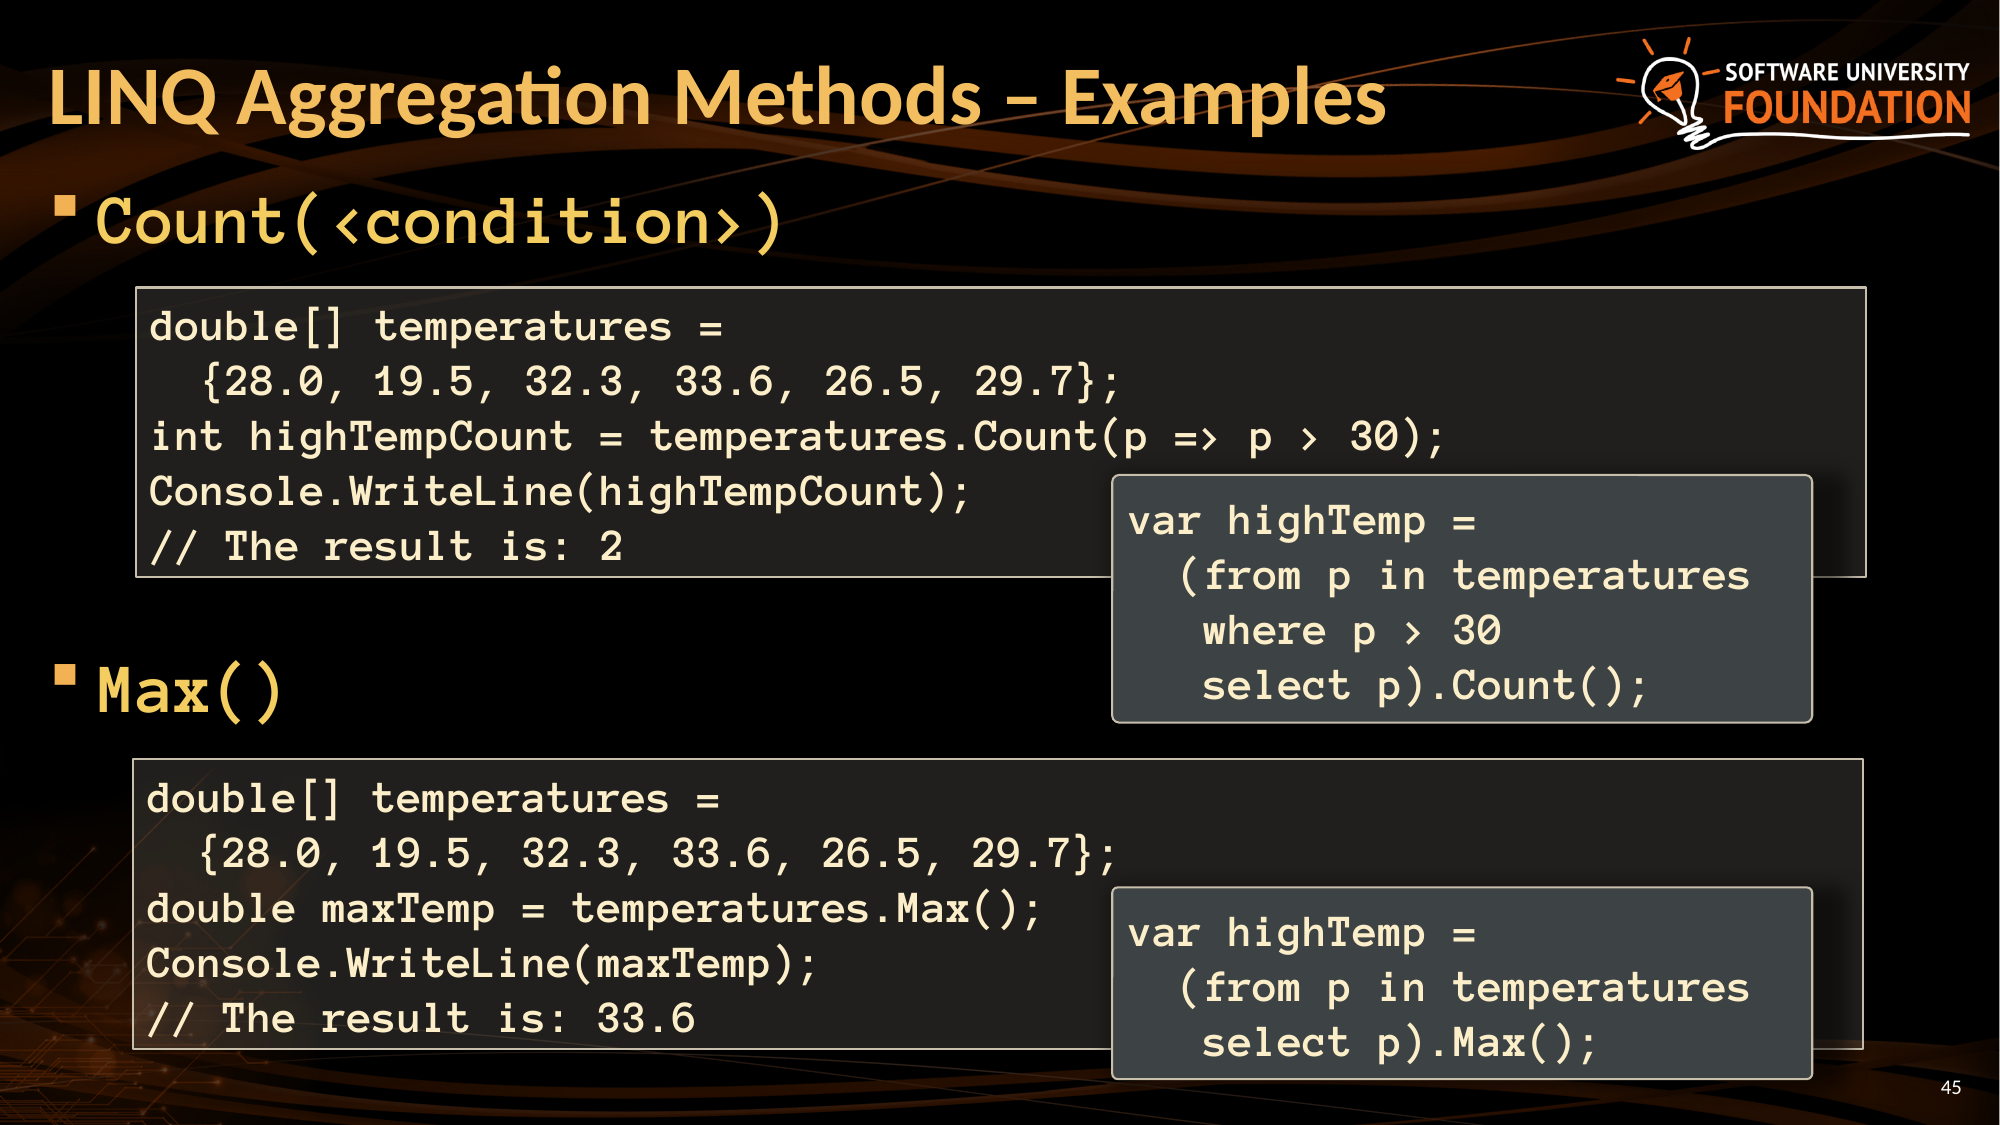

# LINQ Aggregation Methods – Examples
Count(<condition>)

Max()
double[] temperatures =
  {28.0, 19.5, 32.3, 33.6, 26.5, 29.7};
int highTempCount = temperatures.Count(p => p > 30);
Console.WriteLine(highTempCount);
// The result is: 2
var highTemp =
  (from p in temperatures
   where p > 30
   select p).Count();
double[] temperatures =
  {28.0, 19.5, 32.3, 33.6, 26.5, 29.7};
double maxTemp = temperatures.Max();
Console.WriteLine(maxTemp);
// The result is: 33.6
var highTemp =
  (from p in temperatures
   select p).Max();
45